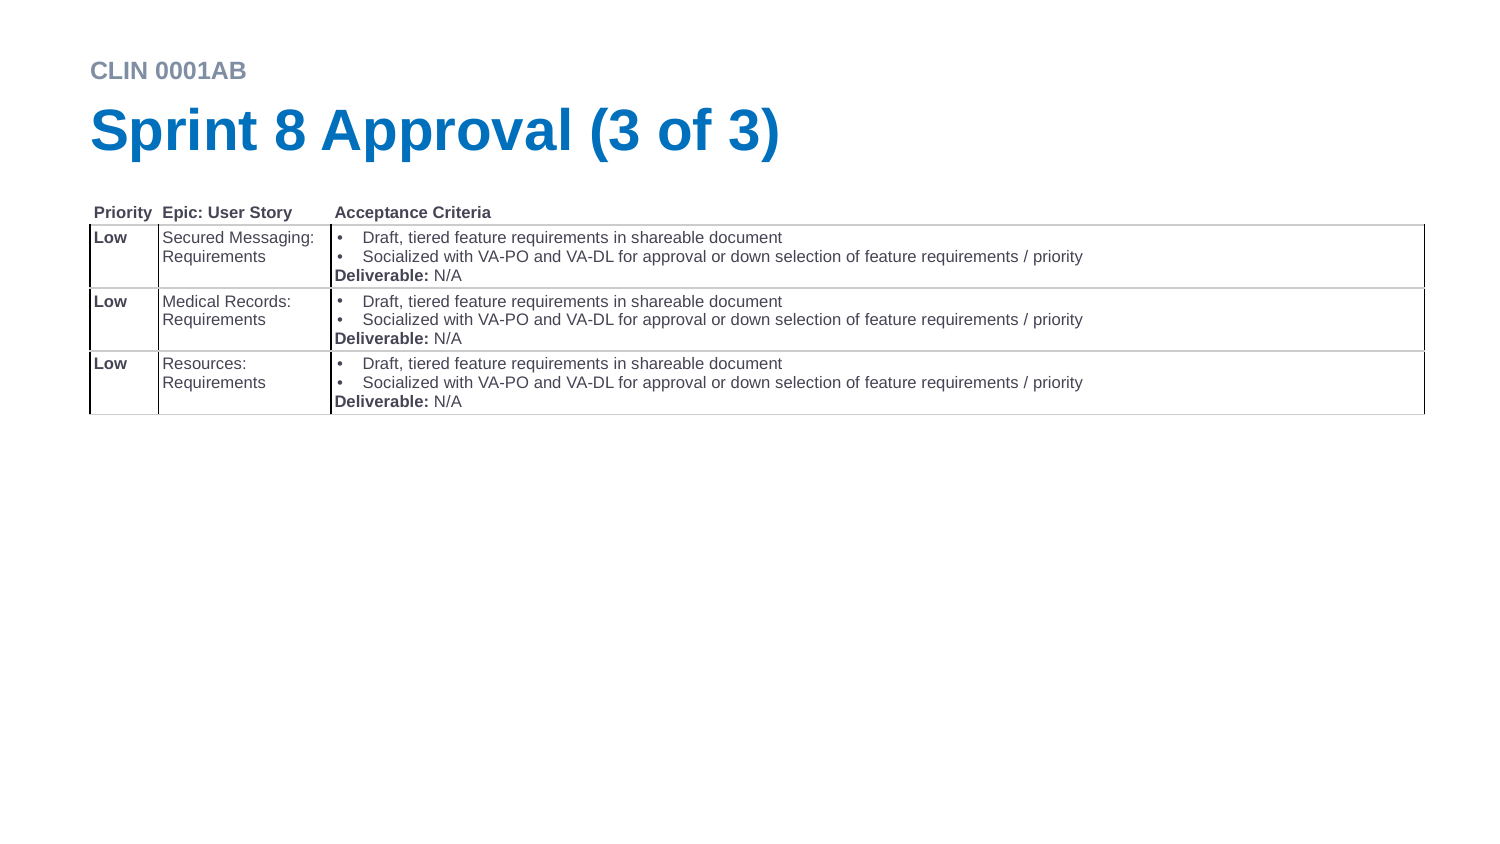

CLIN 0001AB

# Sprint 8 Approval (3 of 3)
| Priority | Epic: User Story | Acceptance Criteria |
| --- | --- | --- |
| Low | Secured Messaging: Requirements | Draft, tiered feature requirements in shareable document Socialized with VA-PO and VA-DL for approval or down selection of feature requirements / priority Deliverable: N/A |
| Low | Medical Records: Requirements | Draft, tiered feature requirements in shareable document Socialized with VA-PO and VA-DL for approval or down selection of feature requirements / priority Deliverable: N/A |
| Low | Resources: Requirements | Draft, tiered feature requirements in shareable document Socialized with VA-PO and VA-DL for approval or down selection of feature requirements / priority Deliverable: N/A |